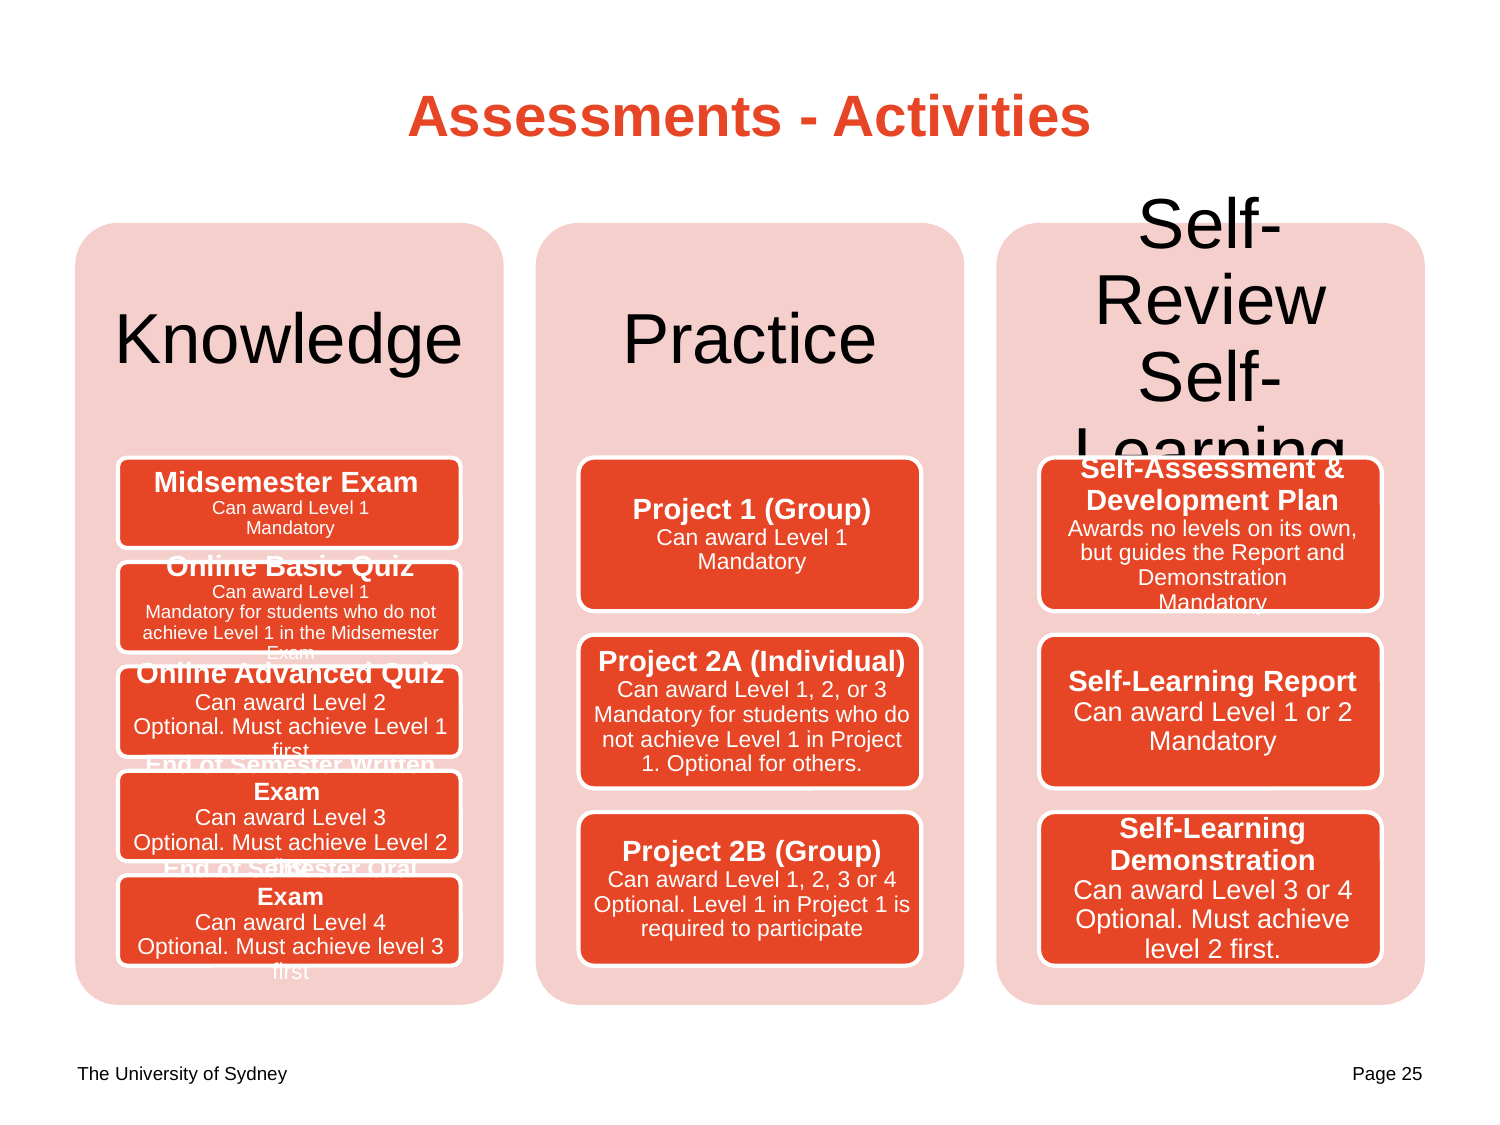

# Assessments - Activities
Knowledge
Midsemester Exam
Can award Level 1
Mandatory
Online Basic Quiz
Can award Level 1
Mandatory for students who do not achieve Level 1 in the Midsemester Exam
Online Advanced Quiz
Can award Level 2
Optional. Must achieve Level 1 first
End of Semester Written Exam
Can award Level 3
Optional. Must achieve Level 2 first
End of Semester Oral Exam
Can award Level 4
Optional. Must achieve level 3 first
Practice
Project 1 (Group)
Can award Level 1
Mandatory
Project 2A (Individual)
Can award Level 1, 2, or 3
Mandatory for students who do not achieve Level 1 in Project 1. Optional for others.
Project 2B (Group)
Can award Level 1, 2, 3 or 4
Optional. Level 1 in Project 1 is required to participate
Self-Review Self-Learning
Self-Assessment & Development Plan
Awards no levels on its own, but guides the Report and Demonstration
Mandatory
Self-Learning Report
Can award Level 1 or 2
Mandatory
Self-Learning Demonstration
Can award Level 3 or 4
Optional. Must achieve level 2 first.